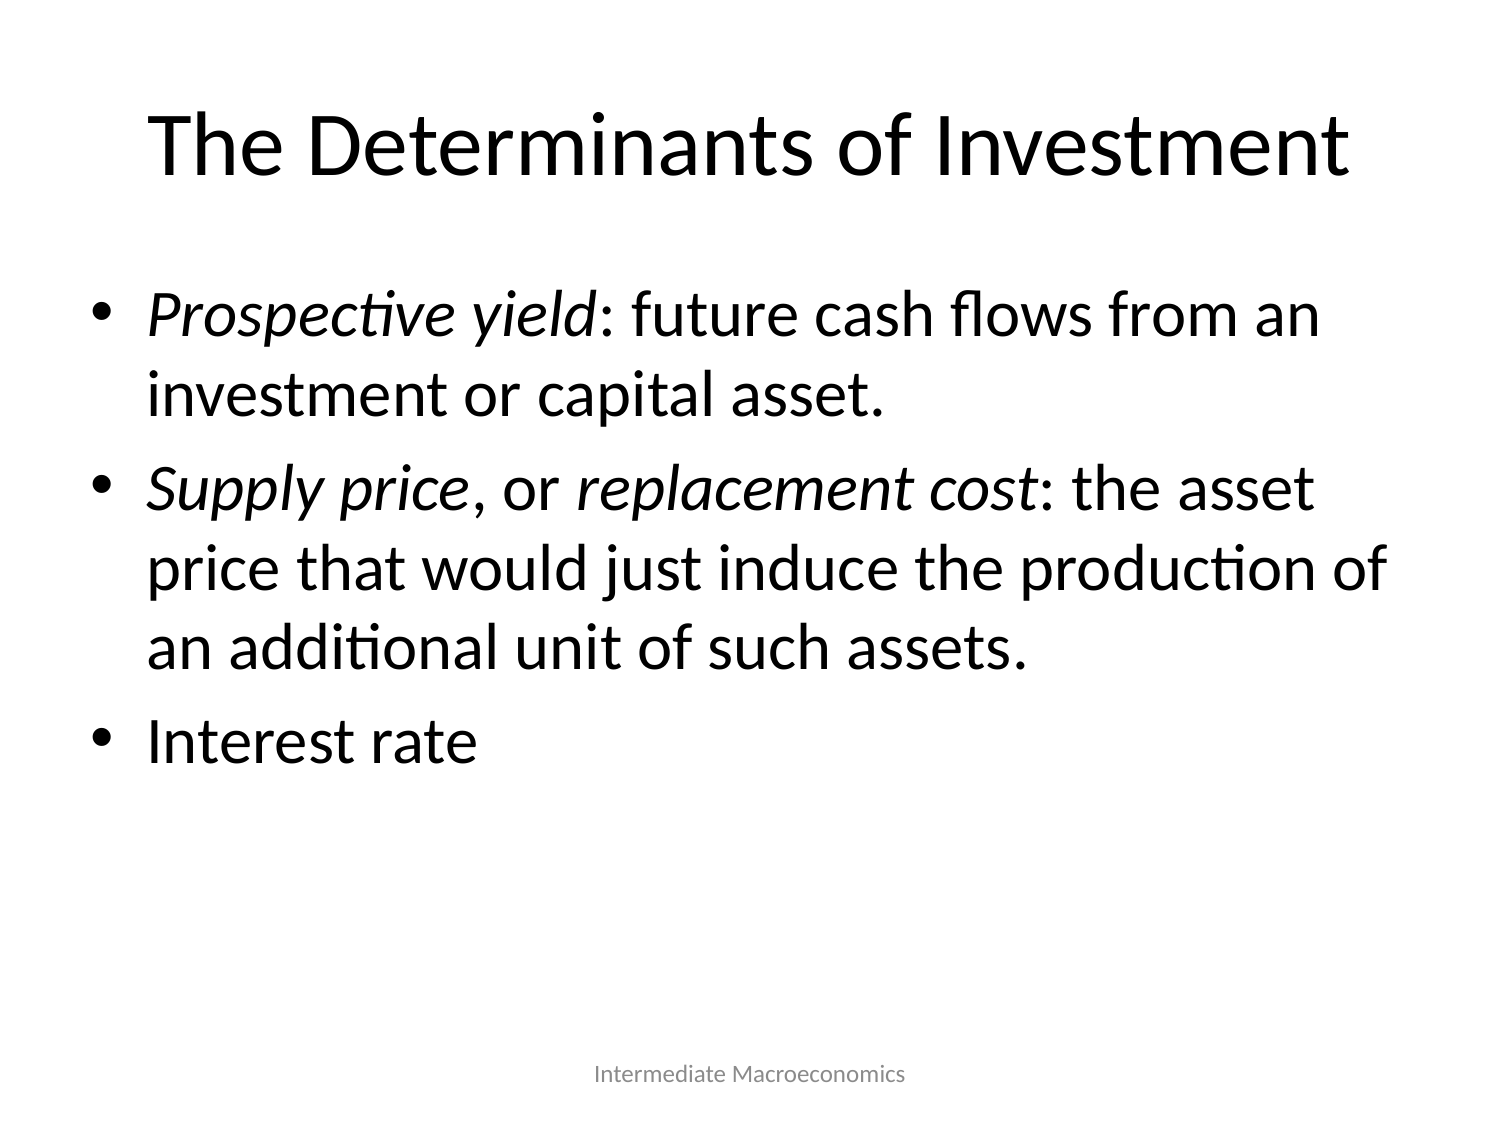

# The Determinants of Investment
Prospective yield: future cash flows from an investment or capital asset.
Supply price, or replacement cost: the asset price that would just induce the production of an additional unit of such assets.
Interest rate

Intermediate Macroeconomics